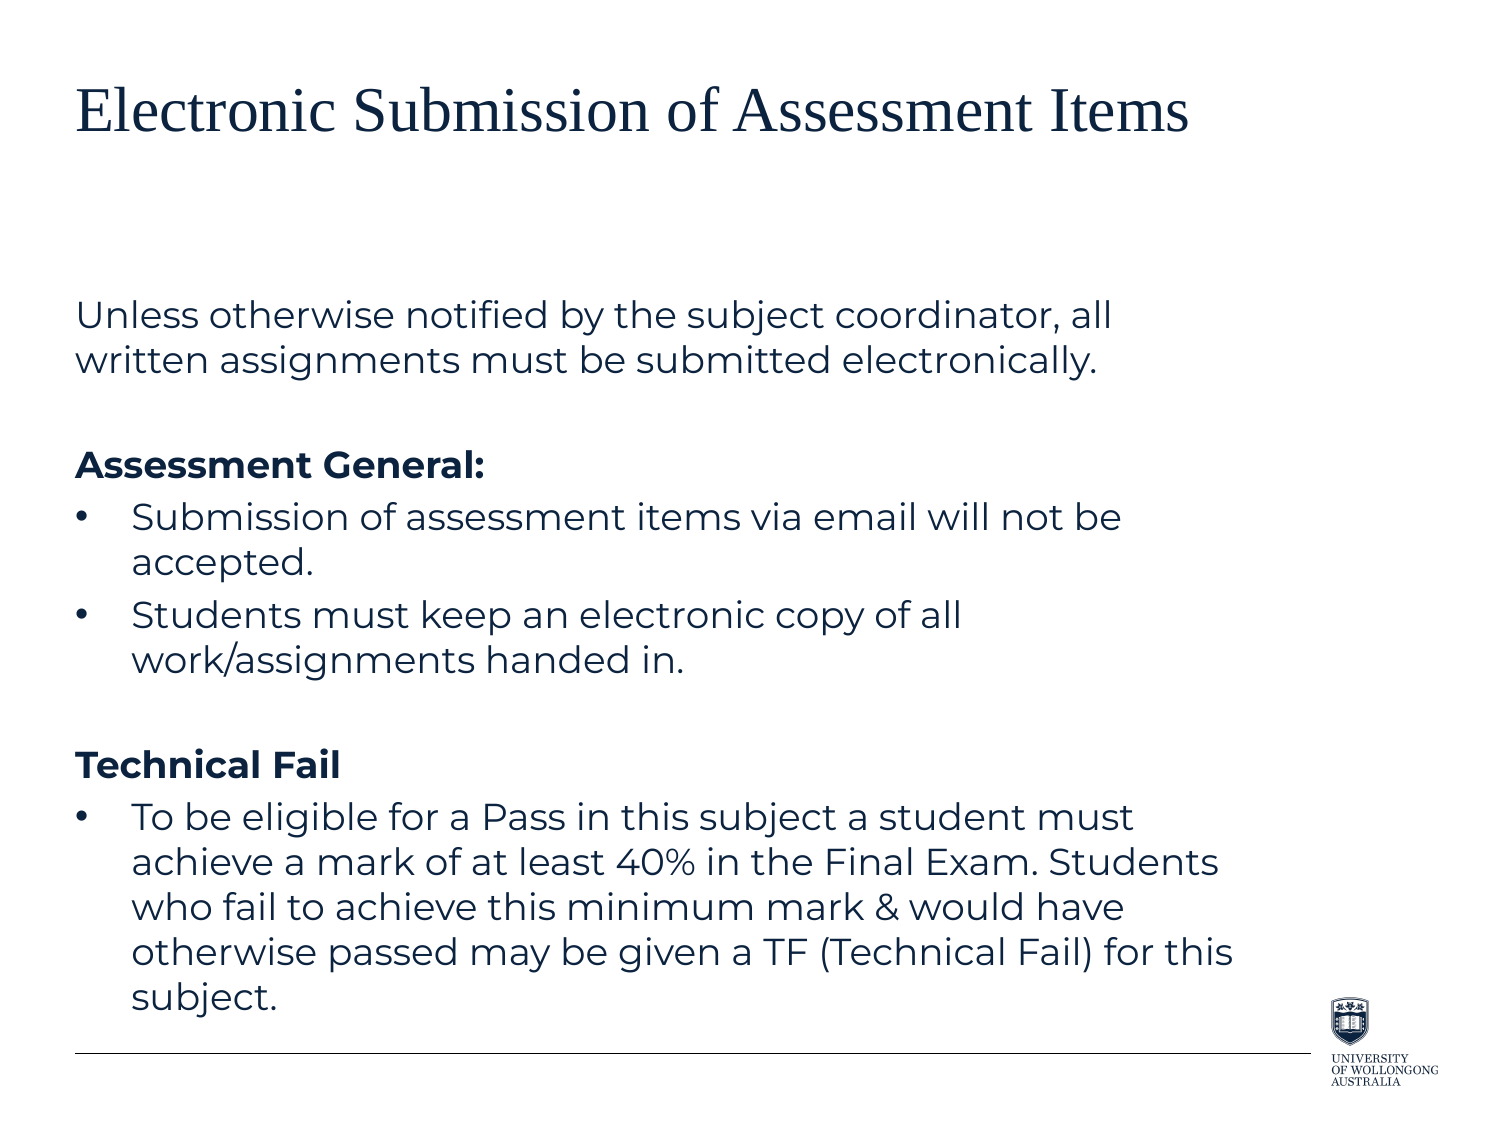

# Electronic Submission of Assessment Items
Unless otherwise notified by the subject coordinator, all written assignments must be submitted electronically.

Assessment General:
Submission of assessment items via email will not be accepted.
Students must keep an electronic copy of all work/assignments handed in.

Technical Fail
To be eligible for a Pass in this subject a student must achieve a mark of at least 40% in the Final Exam. Students who fail to achieve this minimum mark & would have otherwise passed may be given a TF (Technical Fail) for this subject.